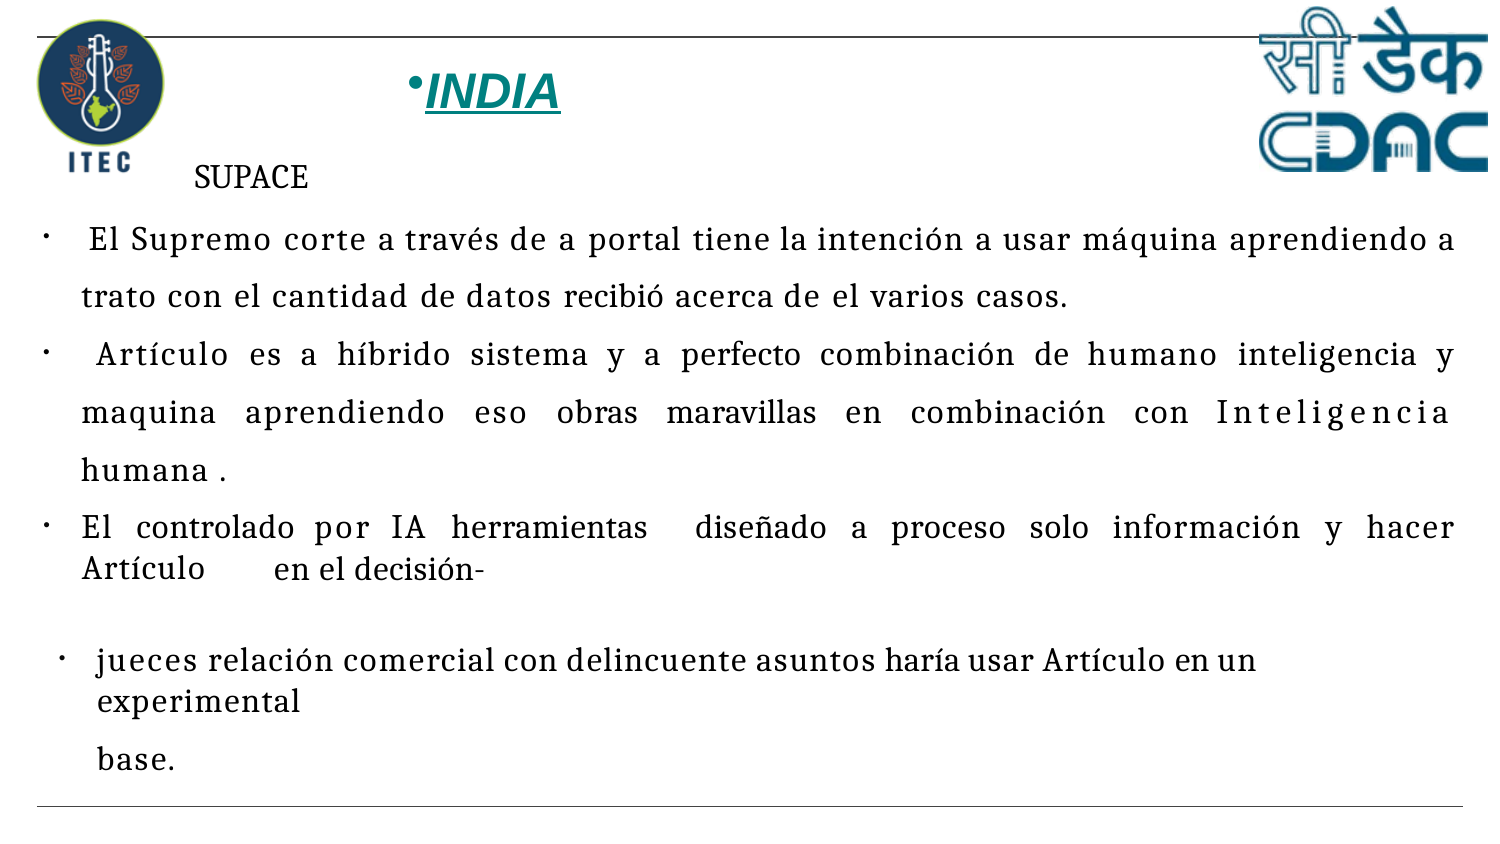

INDIA
# SUPACE
 El Supremo corte a través de a portal tiene la intención a usar máquina aprendiendo a trato con el cantidad de datos recibió acerca de el varios casos.
 Artículo es a híbrido sistema y a perfecto combinación de humano inteligencia y maquina  aprendiendo  eso  obras  maravillas  en  combinación  con  Inteligencia humana .
El controlado por IA herramientas  diseñado a proceso solo información y hacer Artículo

en el decisión-
jueces relación comercial con delincuente asuntos haría usar Artículo en un experimental
base.